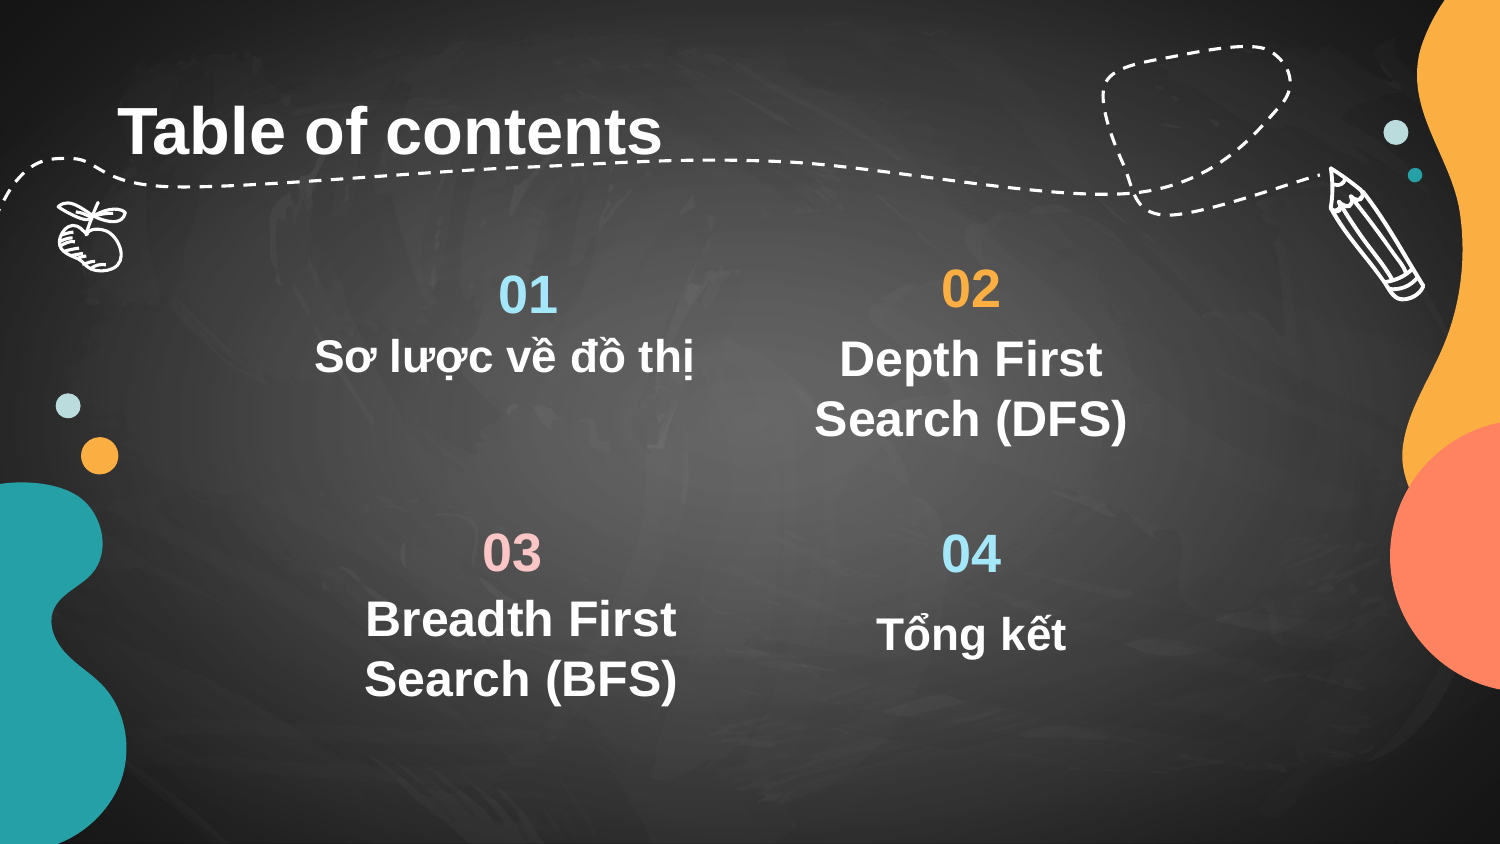

# Table of contents
02
01
Sơ lược về đồ thị
Depth First Search (DFS)
03
04
Breadth First Search (BFS)
Tổng kết